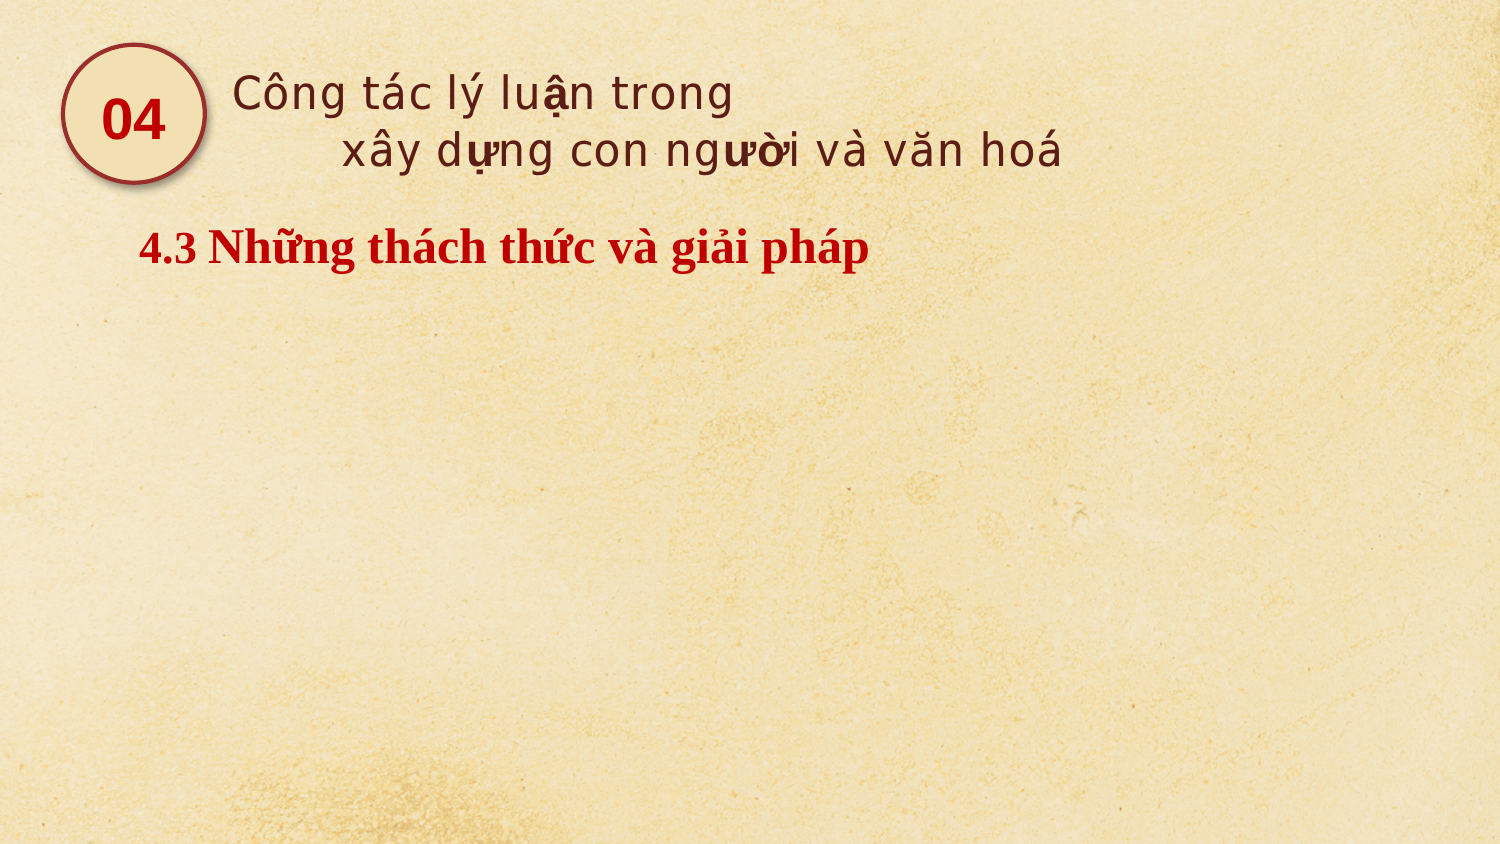

04
Công tác lý luận trong
xây dựng con người và văn hoá

Giải pháp
4.3 Những thách thức và giải pháp

Thách thức